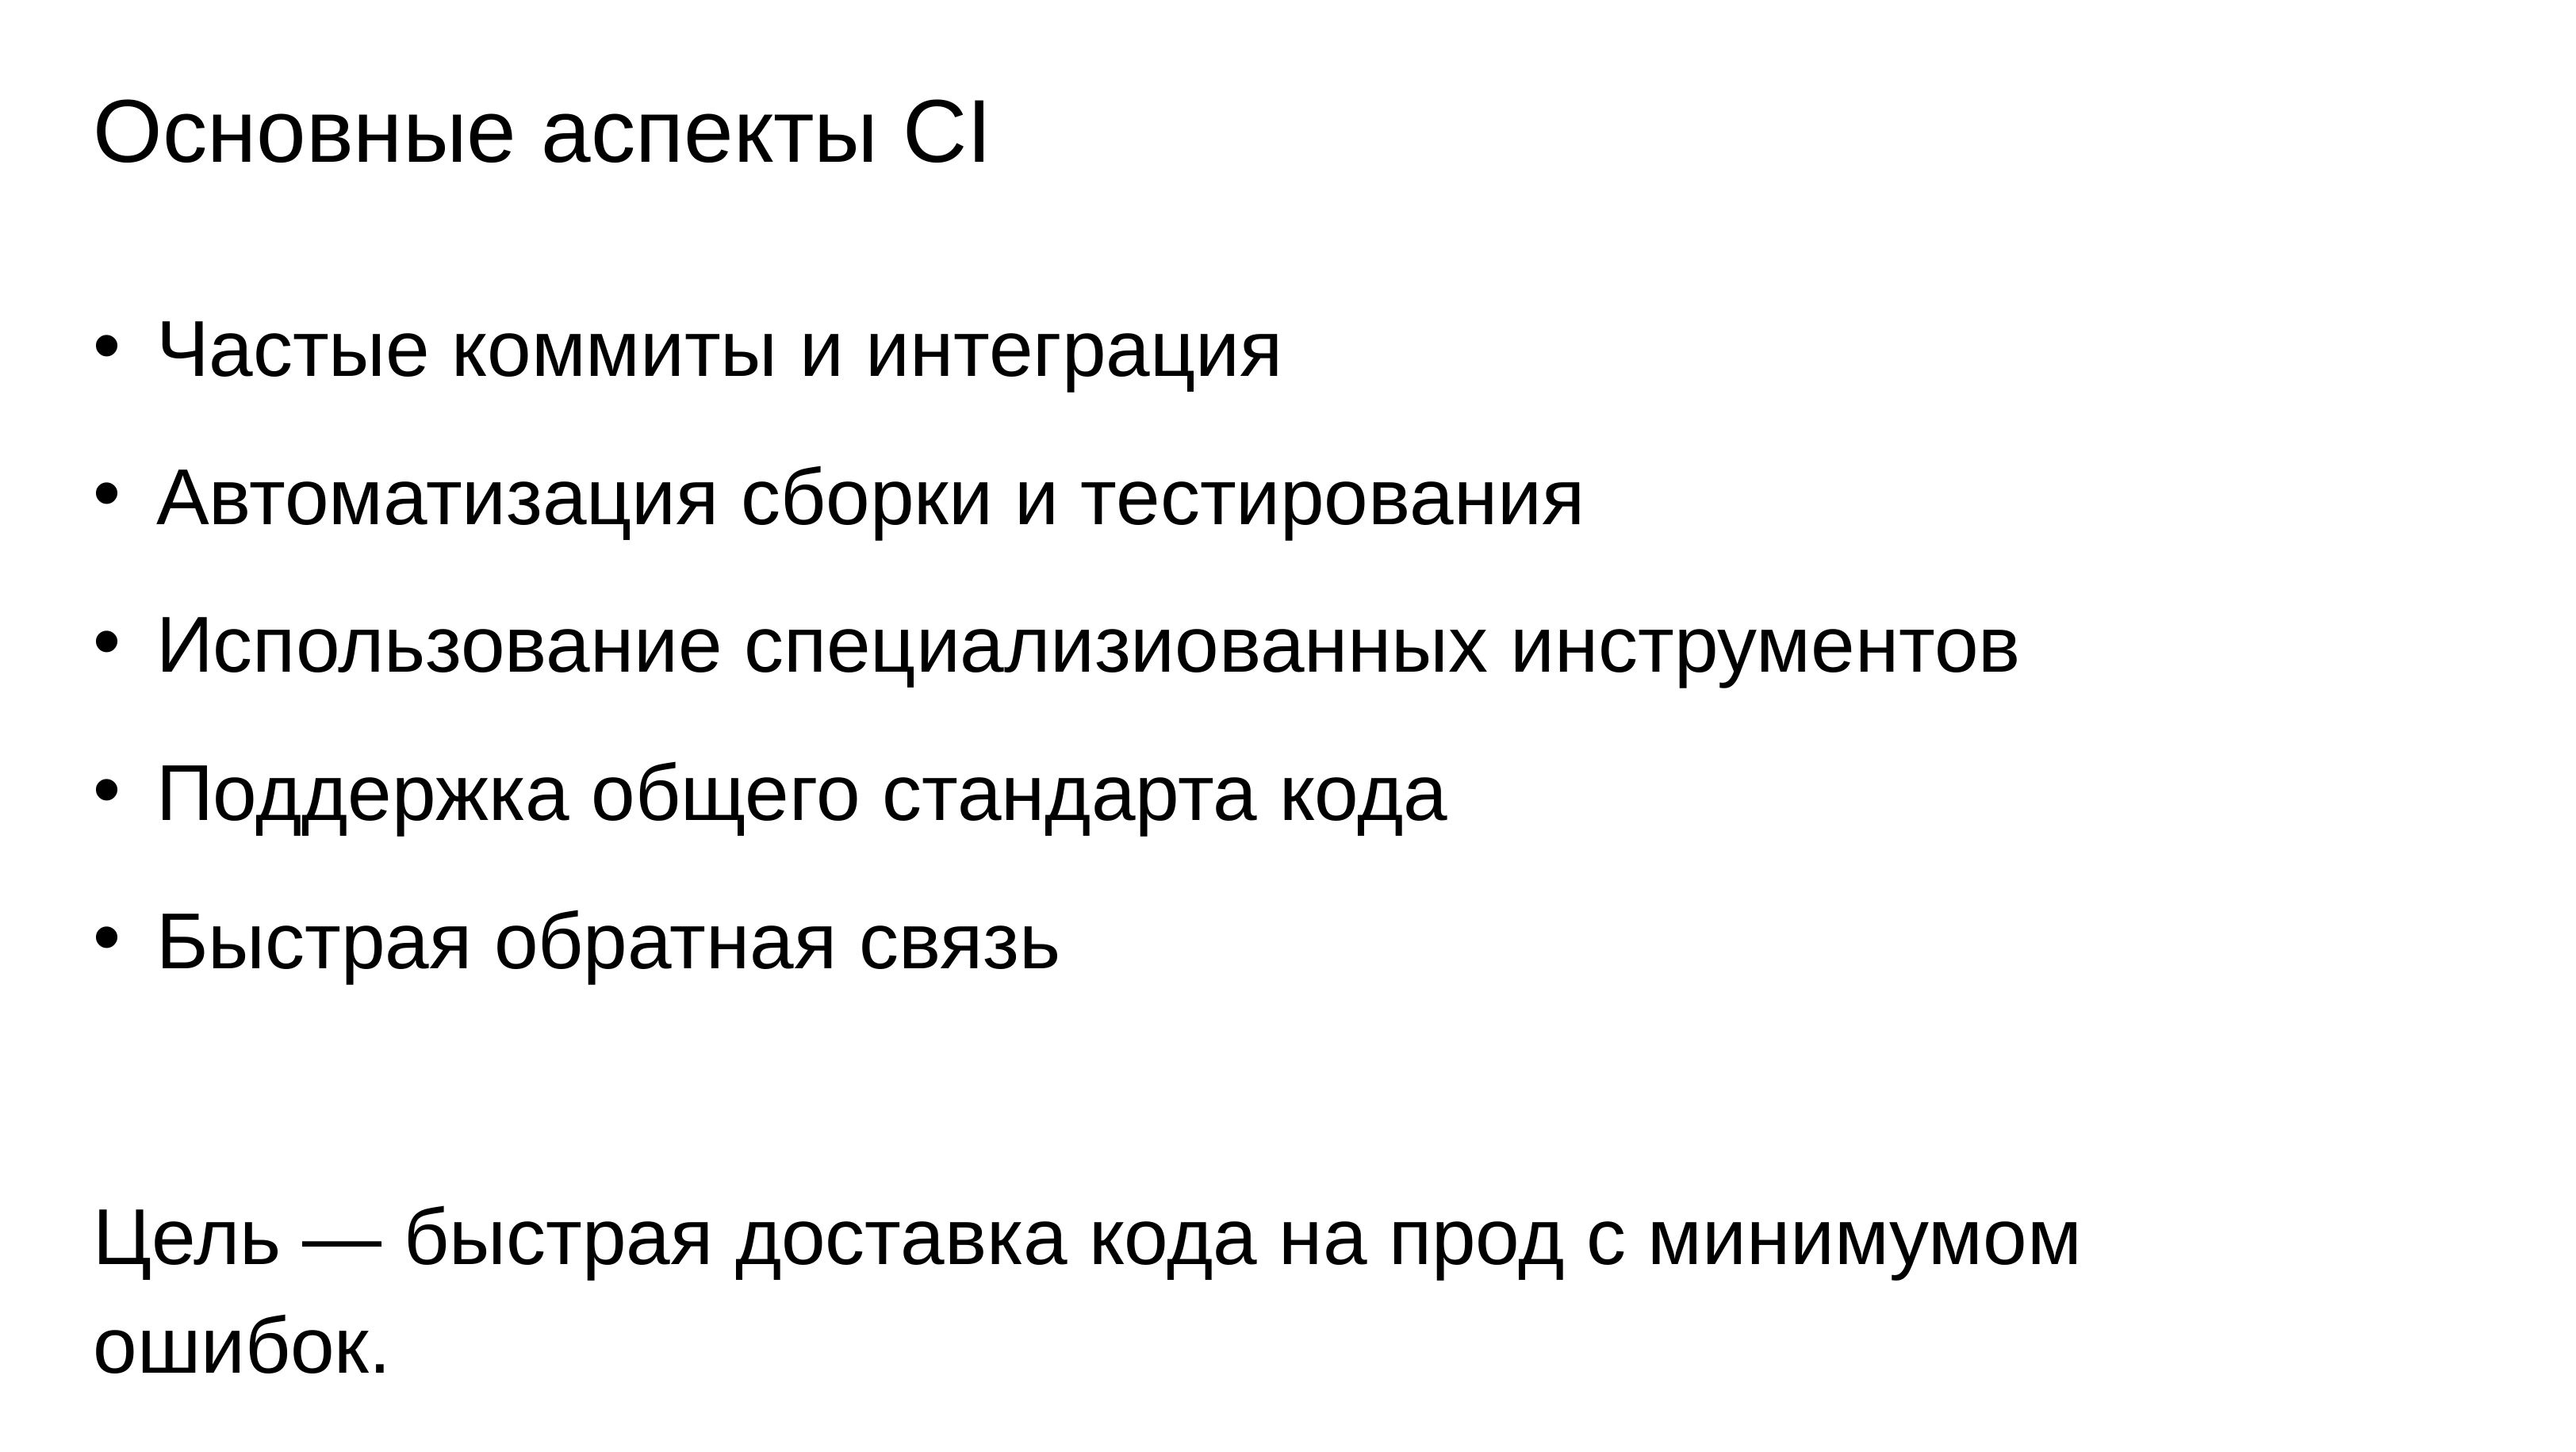

Основные аспекты CI
Частые коммиты и интеграция
Автоматизация сборки и тестирования
Использование специализиованных инструментов
Поддержка общего стандарта кода
Быстрая обратная связь

Цель — быстрая доставка кода на прод с минимумом ошибок.
8